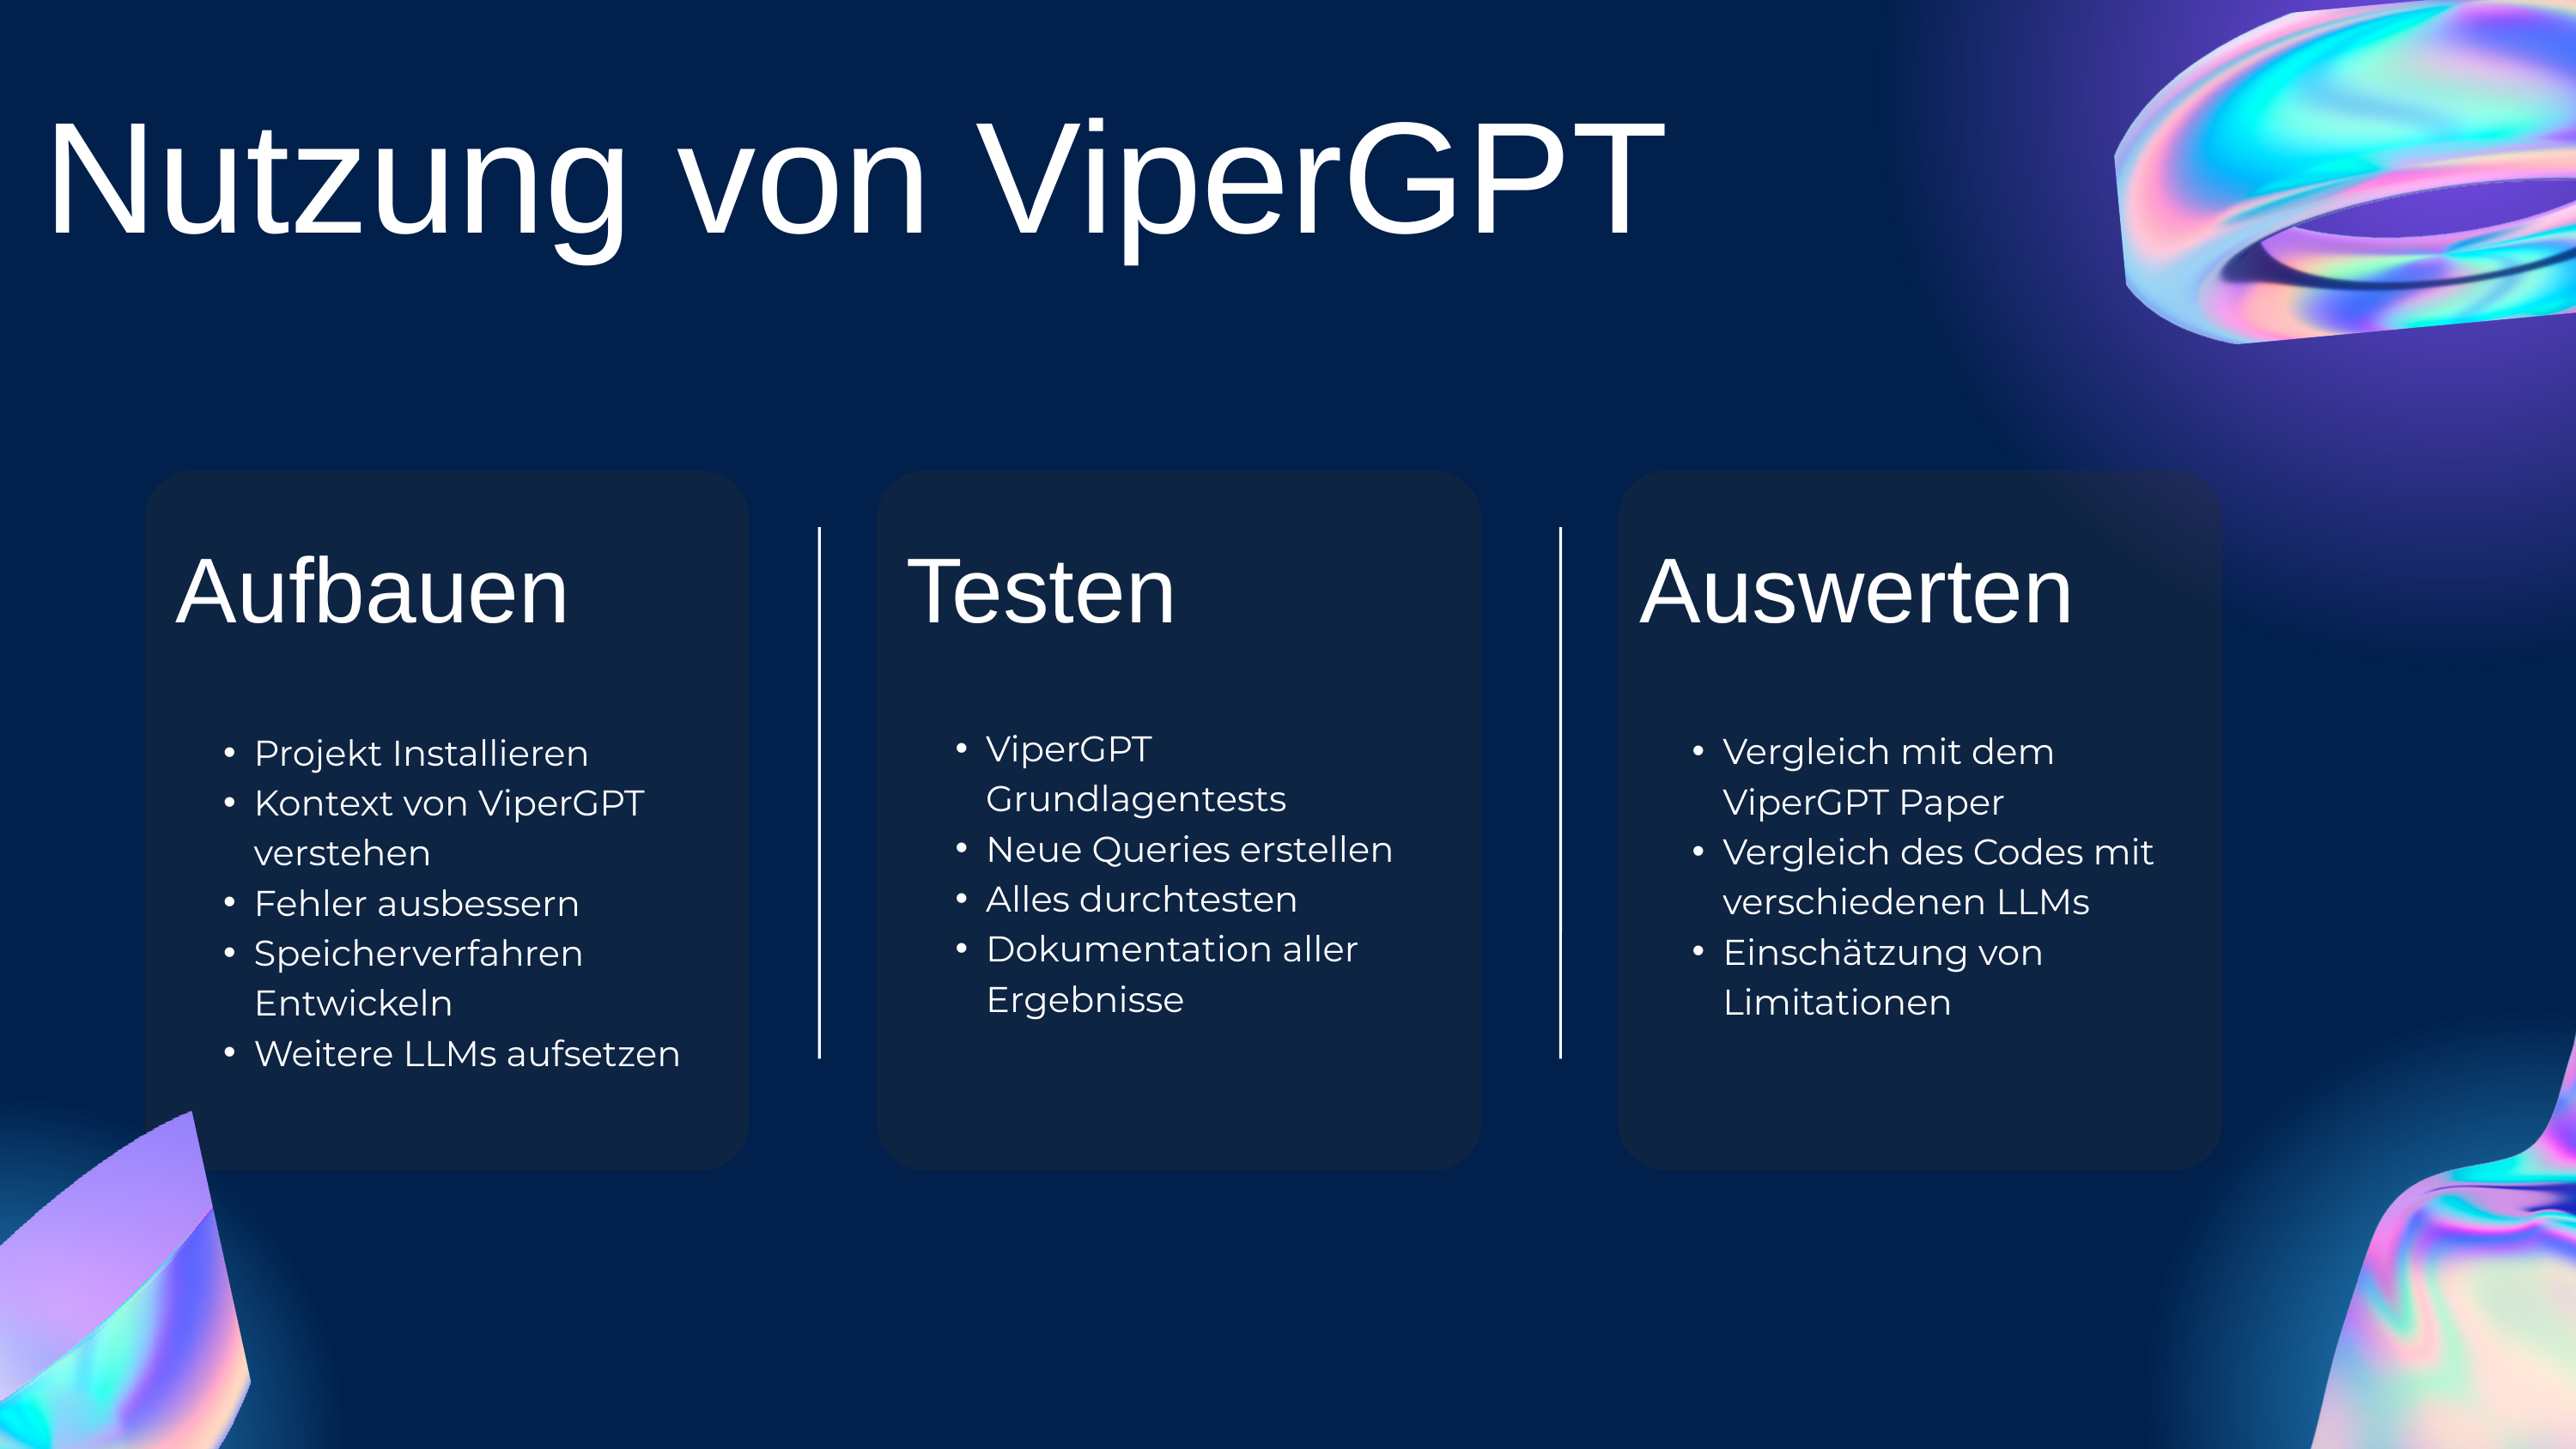

Nutzung von ViperGPT

Aufbauen
Testen
Auswerten
ViperGPT Grundlagentests
Neue Queries erstellen
Alles durchtesten
Dokumentation aller Ergebnisse
Vergleich mit dem ViperGPT Paper
Vergleich des Codes mit verschiedenen LLMs
Einschätzung von Limitationen

Projekt Installieren
Kontext von ViperGPT verstehen
Fehler ausbessern
Speicherverfahren Entwickeln
Weitere LLMs aufsetzen